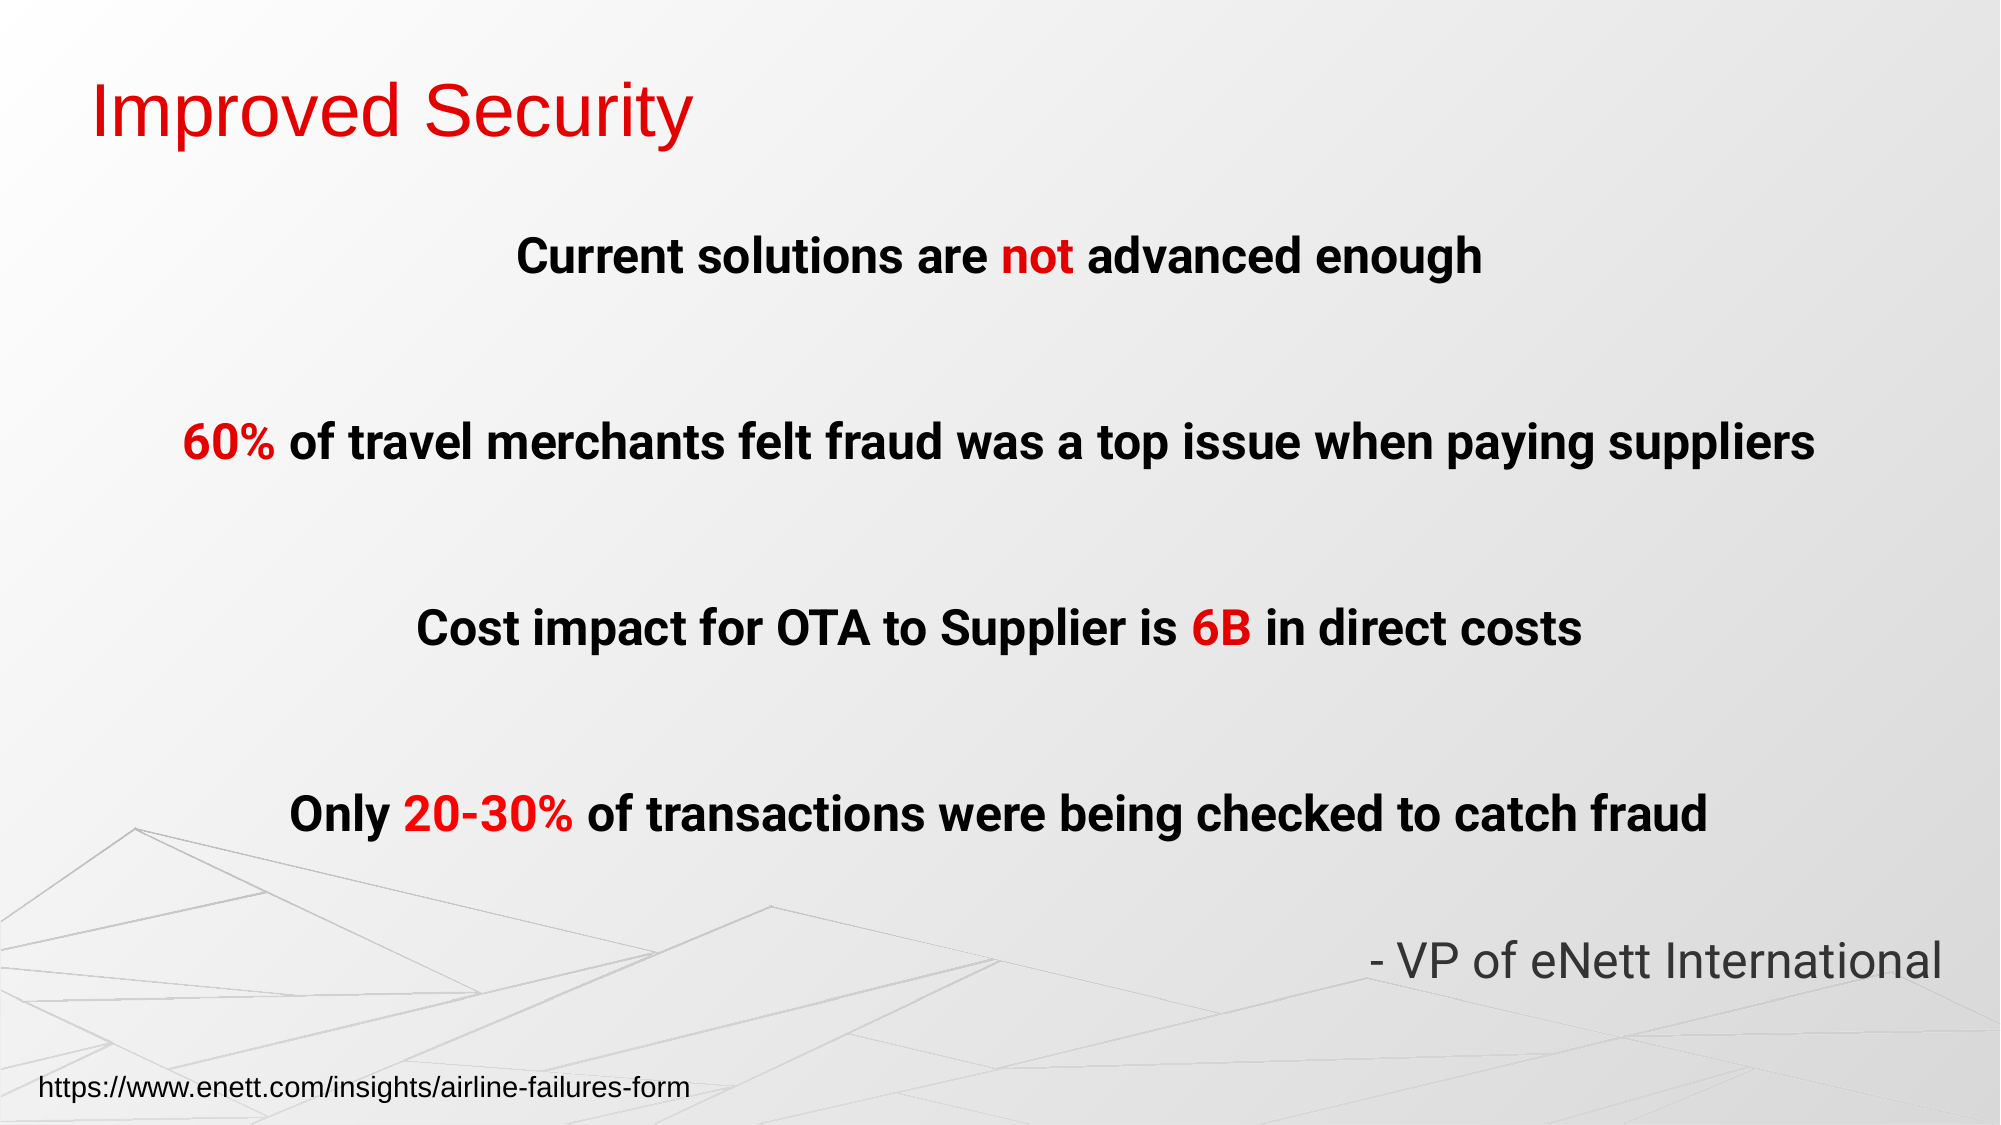

Improved Security
Current solutions are not advanced enough

60% of travel merchants felt fraud was a top issue when paying suppliers

Cost impact for OTA to Supplier is 6B in direct costs

Only 20-30% of transactions were being checked to catch fraud
- VP of eNett International
https://www.enett.com/insights/airline-failures-form